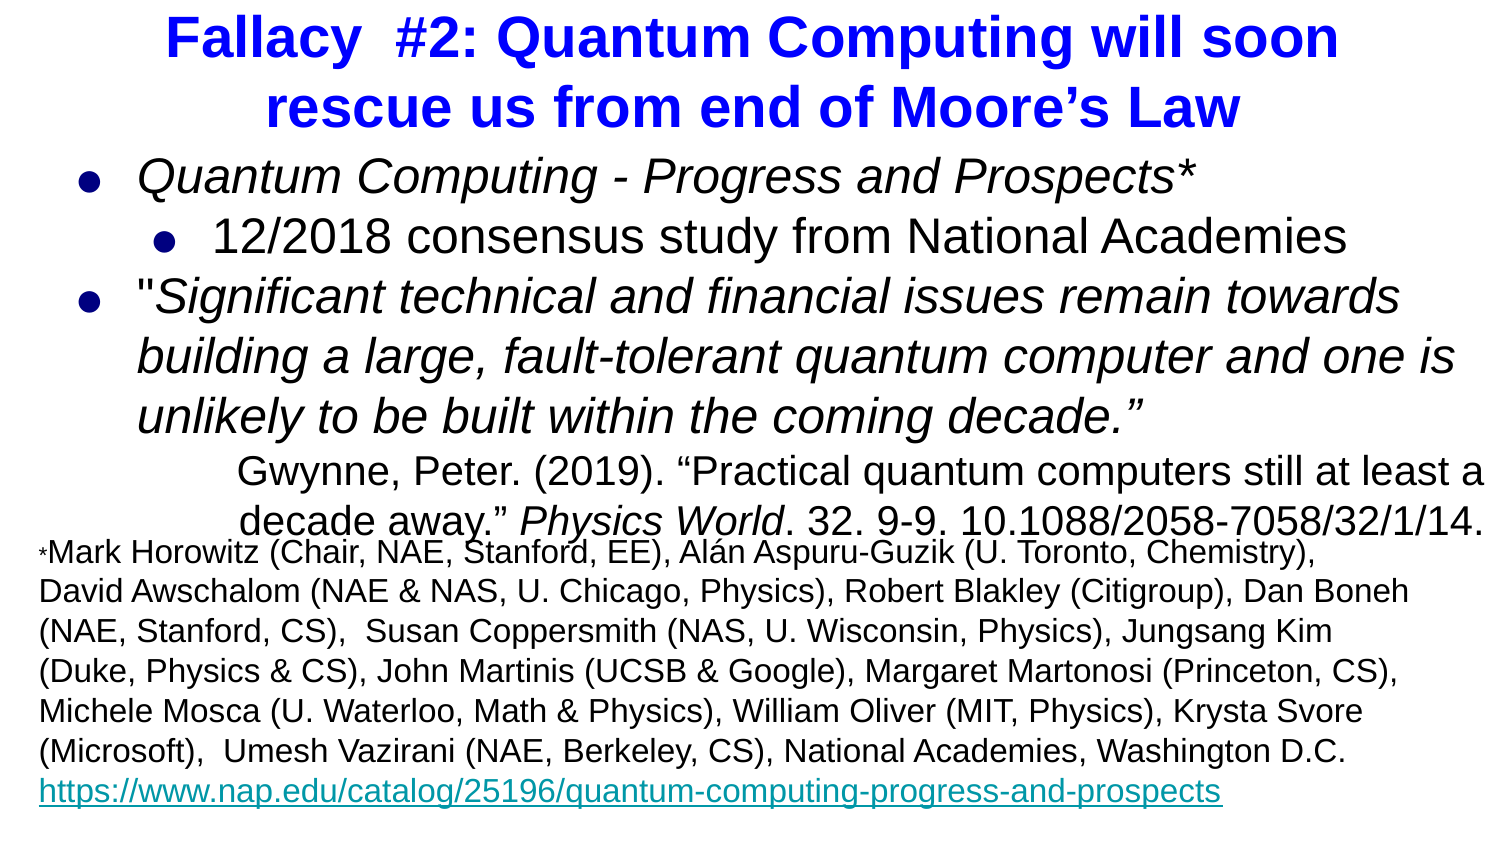

#
Fallacy  #2: Quantum Computing will soon rescue us from end of Moore’s Law
Quantum Computing - Progress and Prospects*
12/2018 consensus study from National Academies
"Significant technical and financial issues remain towards building a large, fault-tolerant quantum computer and one is unlikely to be built within the coming decade.”
Gwynne, Peter. (2019). “Practical quantum computers still at least a decade away.” Physics World. 32. 9-9. 10.1088/2058-7058/32/1/14.

*Mark Horowitz (Chair, NAE, Stanford, EE), Alán Aspuru-Guzik (U. Toronto, Chemistry),
David Awschalom (NAE & NAS, U. Chicago, Physics), Robert Blakley (Citigroup), Dan Boneh (NAE, Stanford, CS),  Susan Coppersmith (NAS, U. Wisconsin, Physics), Jungsang Kim (Duke, Physics & CS), John Martinis (UCSB & Google), Margaret Martonosi (Princeton, CS), Michele Mosca (U. Waterloo, Math & Physics), William Oliver (MIT, Physics), Krysta Svore (Microsoft),  Umesh Vazirani (NAE, Berkeley, CS), National Academies, Washington D.C. https://www.nap.edu/catalog/25196/quantum-computing-progress-and-prospects